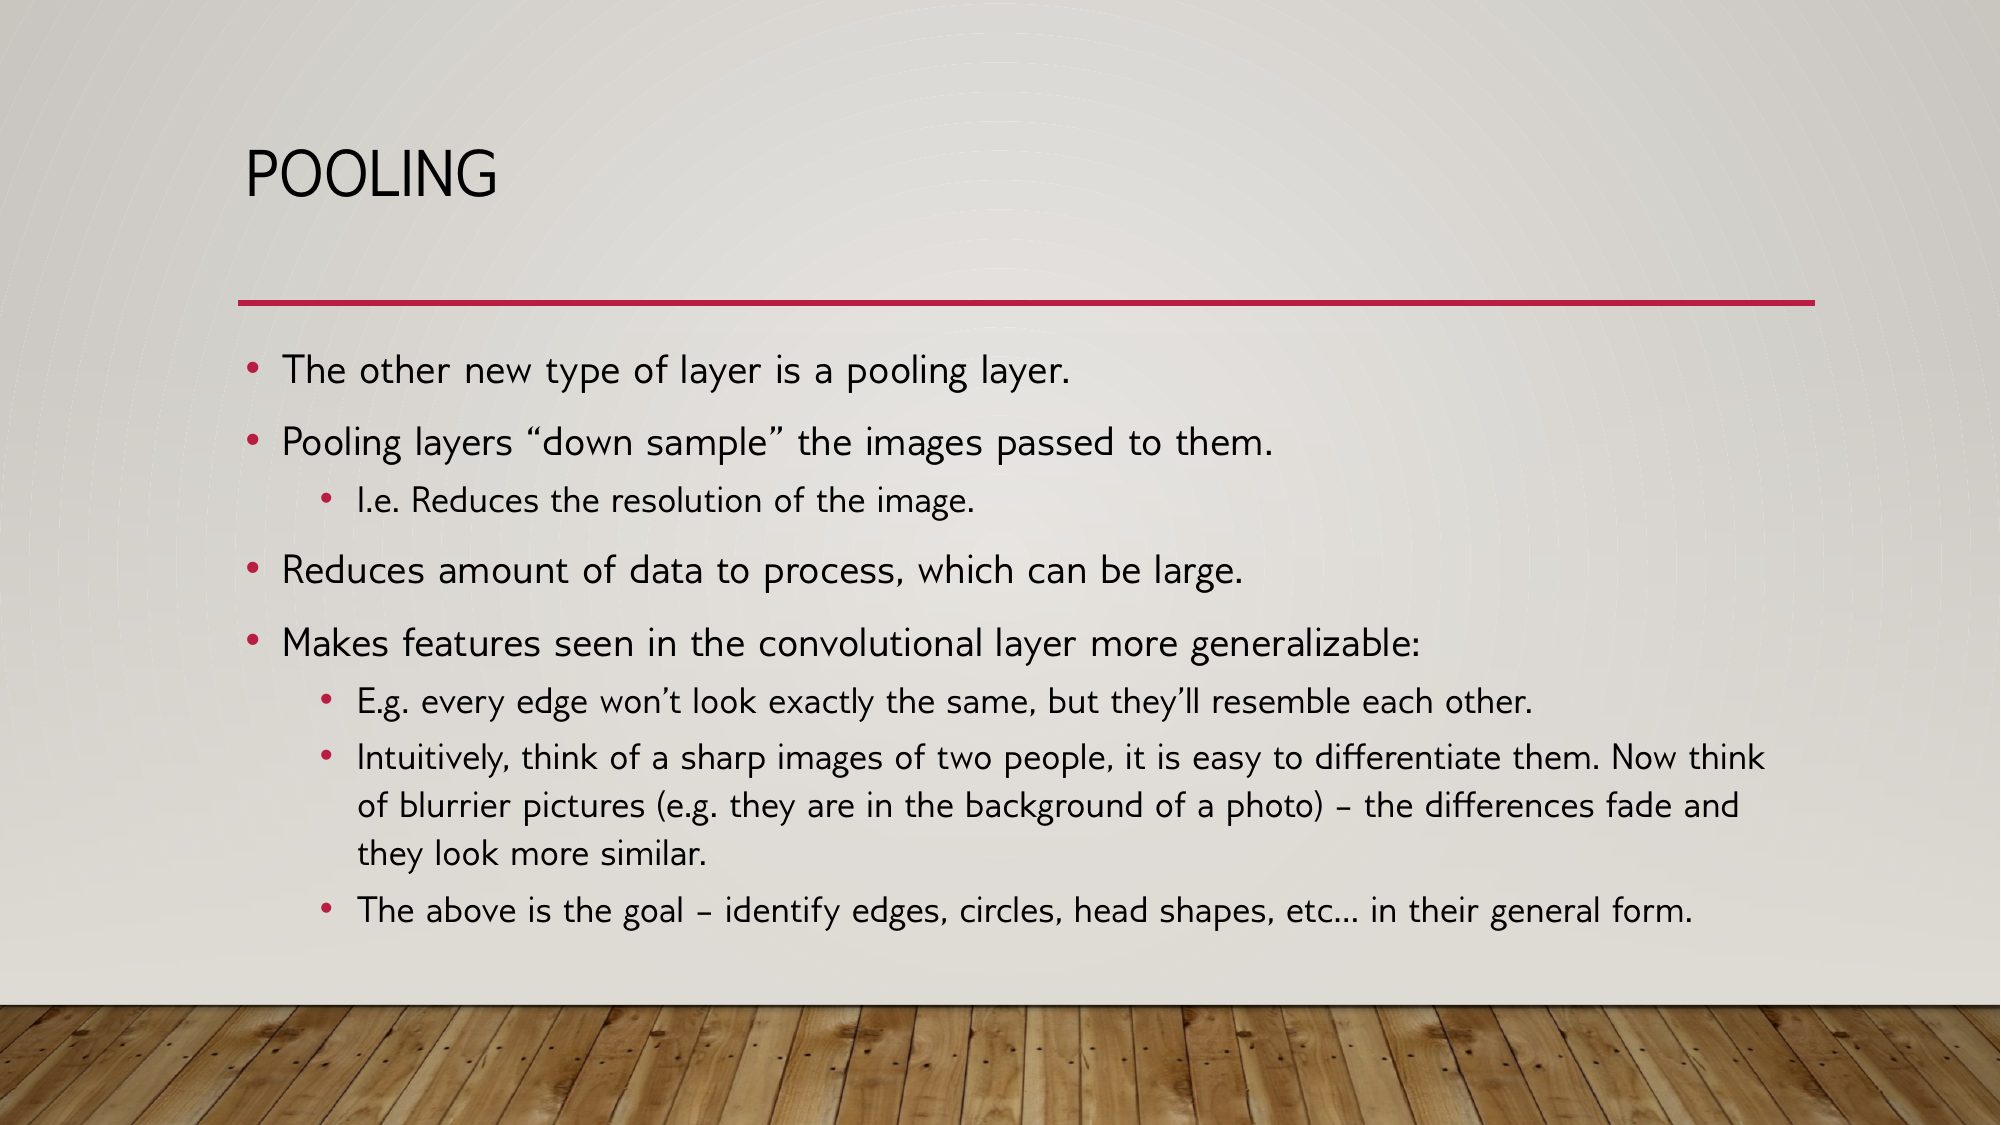

# Pooling
The other new type of layer is a pooling layer.
Pooling layers “down sample” the images passed to them.
I.e. Reduces the resolution of the image.
Reduces amount of data to process, which can be large.
Makes features seen in the convolutional layer more generalizable:
E.g. every edge won’t look exactly the same, but they’ll resemble each other.
Intuitively, think of a sharp images of two people, it is easy to differentiate them. Now think of blurrier pictures (e.g. they are in the background of a photo) – the differences fade and they look more similar.
The above is the goal – identify edges, circles, head shapes, etc… in their general form.